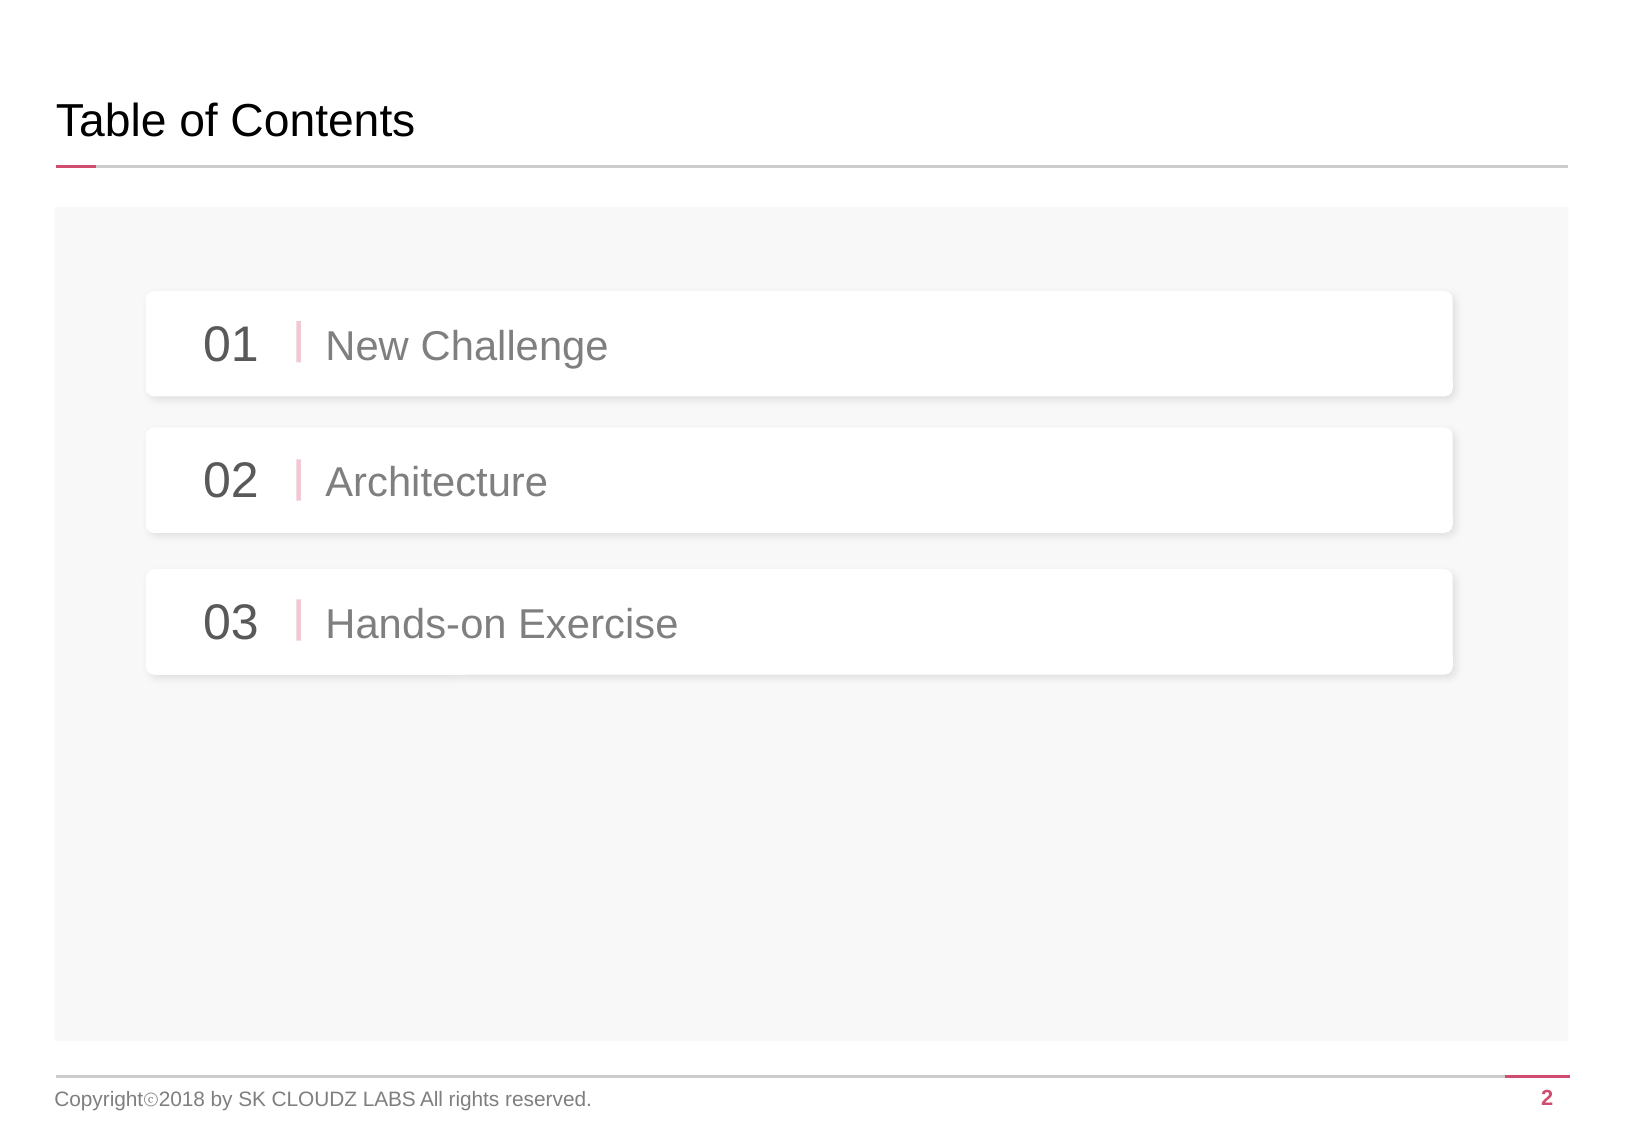

Table of Contents

01
New Challenge

02
Architecture

03
Hands-on Exercise
Copyrightⓒ2018 by SK CLOUDZ LABS All rights reserved.